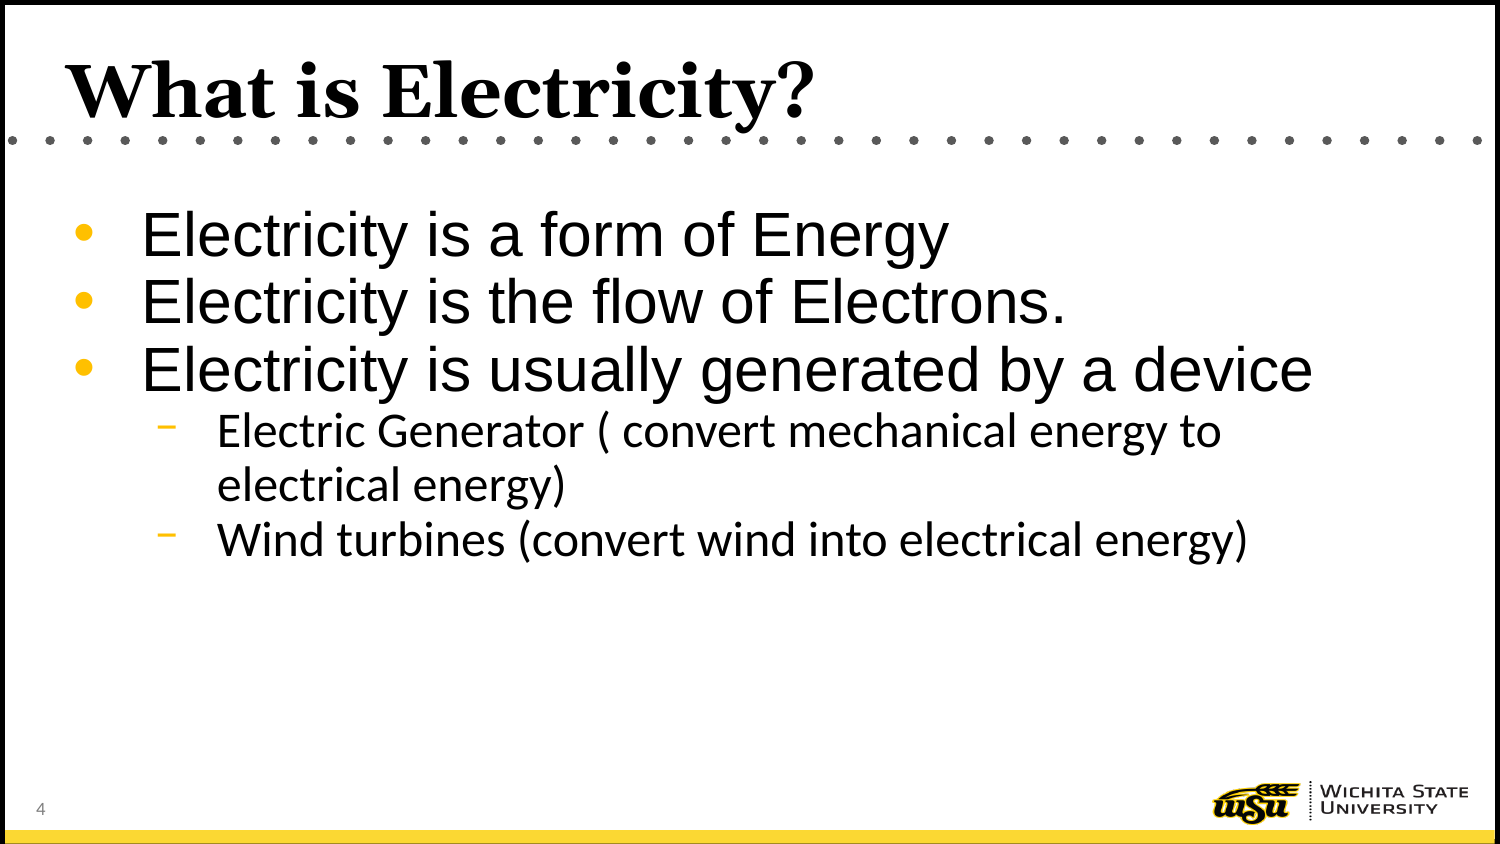

# What is Electricity?
Electricity is a form of Energy
Electricity is the flow of Electrons.
Electricity is usually generated by a device
Electric Generator ( convert mechanical energy to electrical energy)
Wind turbines (convert wind into electrical energy)